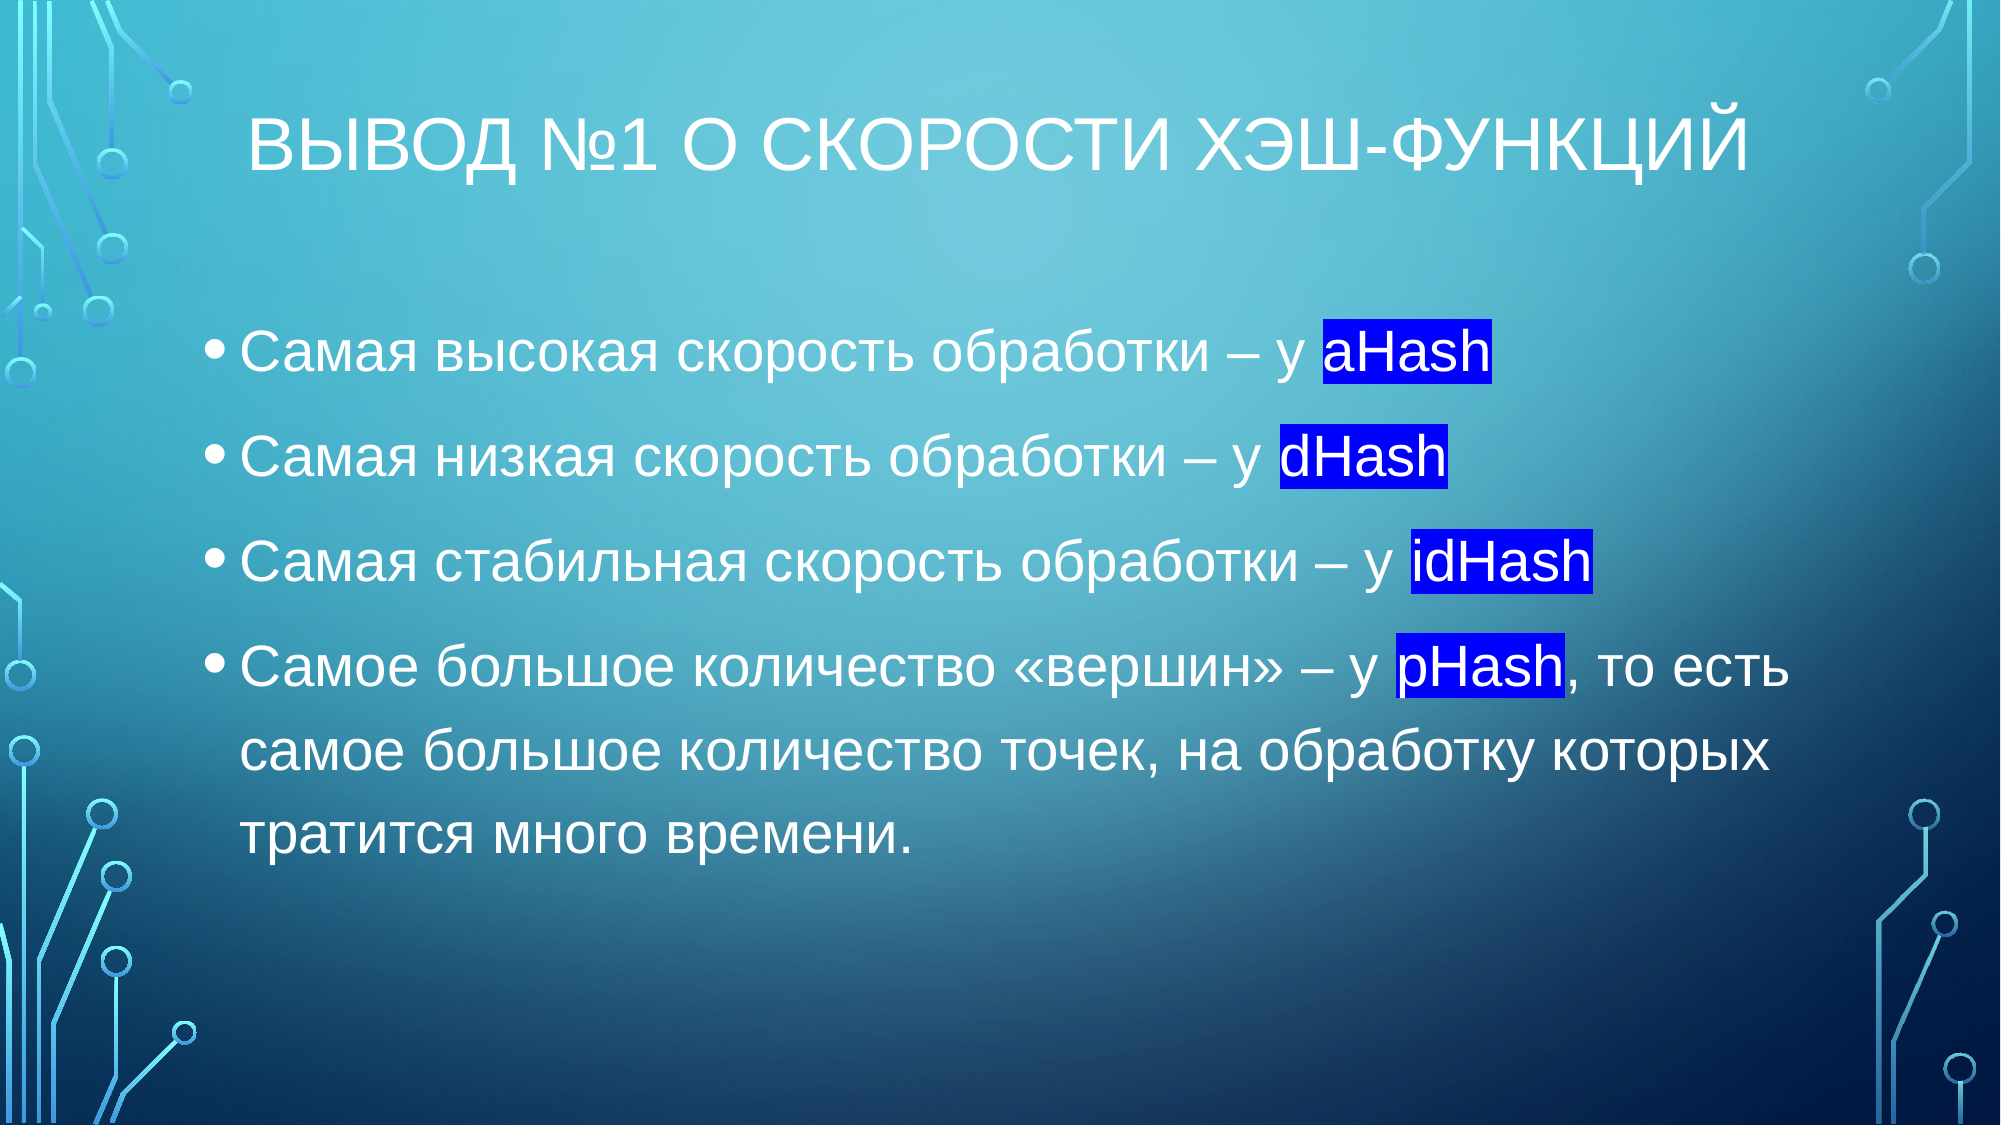

# Вывод №1 о скорости хэш-функций
Самая высокая скорость обработки – у aHash
Самая низкая скорость обработки – у dHash
Самая стабильная скорость обработки – у idHash
Самое большое количество «вершин» – у pHash, то есть самое большое количество точек, на обработку которых тратится много времени.